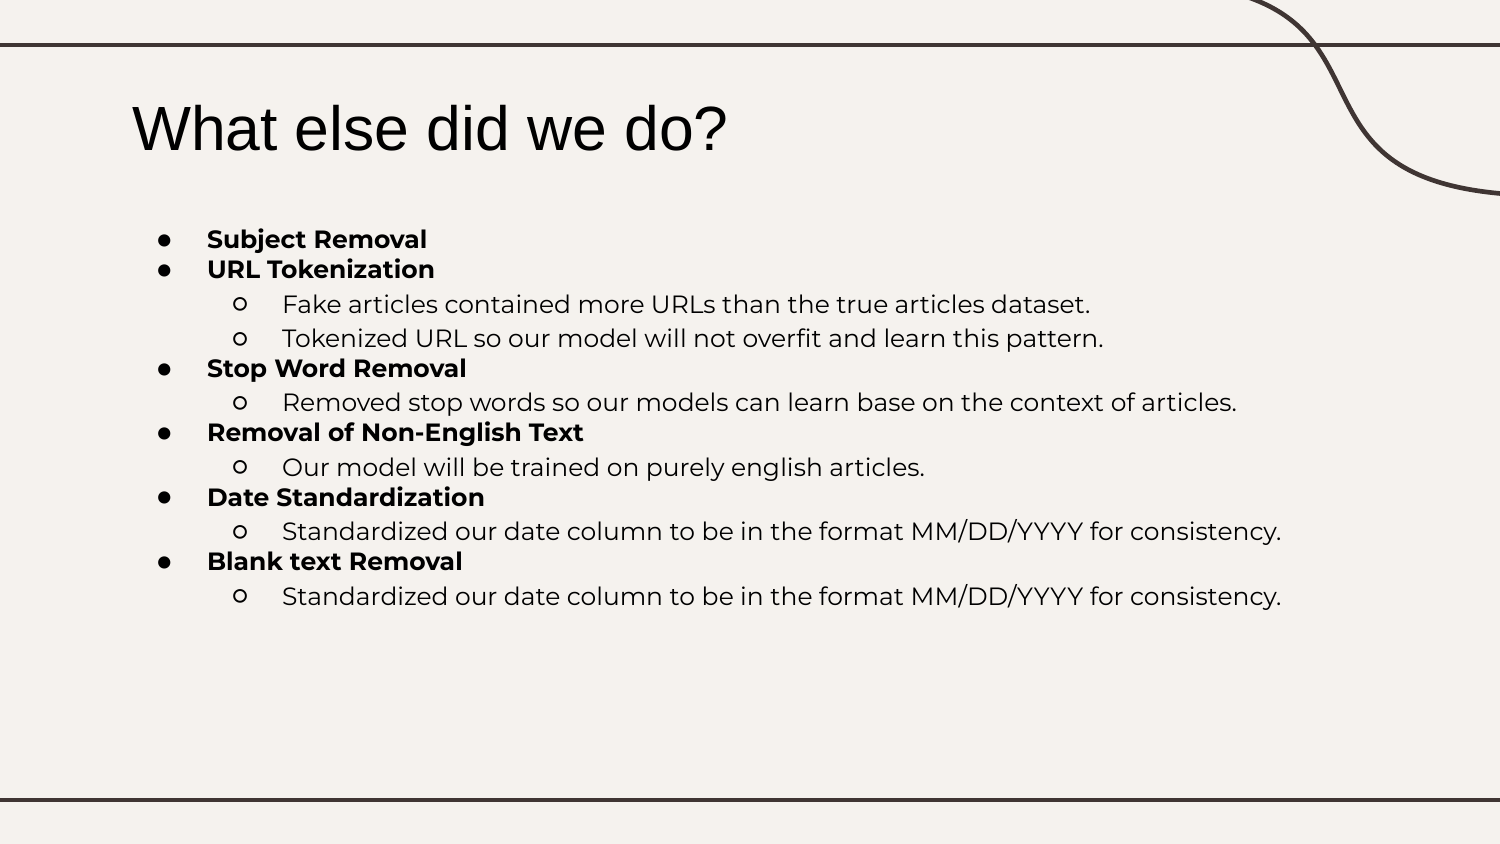

# What else did we do?
Subject Removal
URL Tokenization
Fake articles contained more URLs than the true articles dataset.
Tokenized URL so our model will not overfit and learn this pattern.
Stop Word Removal
Removed stop words so our models can learn base on the context of articles.
Removal of Non-English Text
Our model will be trained on purely english articles.
Date Standardization
Standardized our date column to be in the format MM/DD/YYYY for consistency.
Blank text Removal
Standardized our date column to be in the format MM/DD/YYYY for consistency.